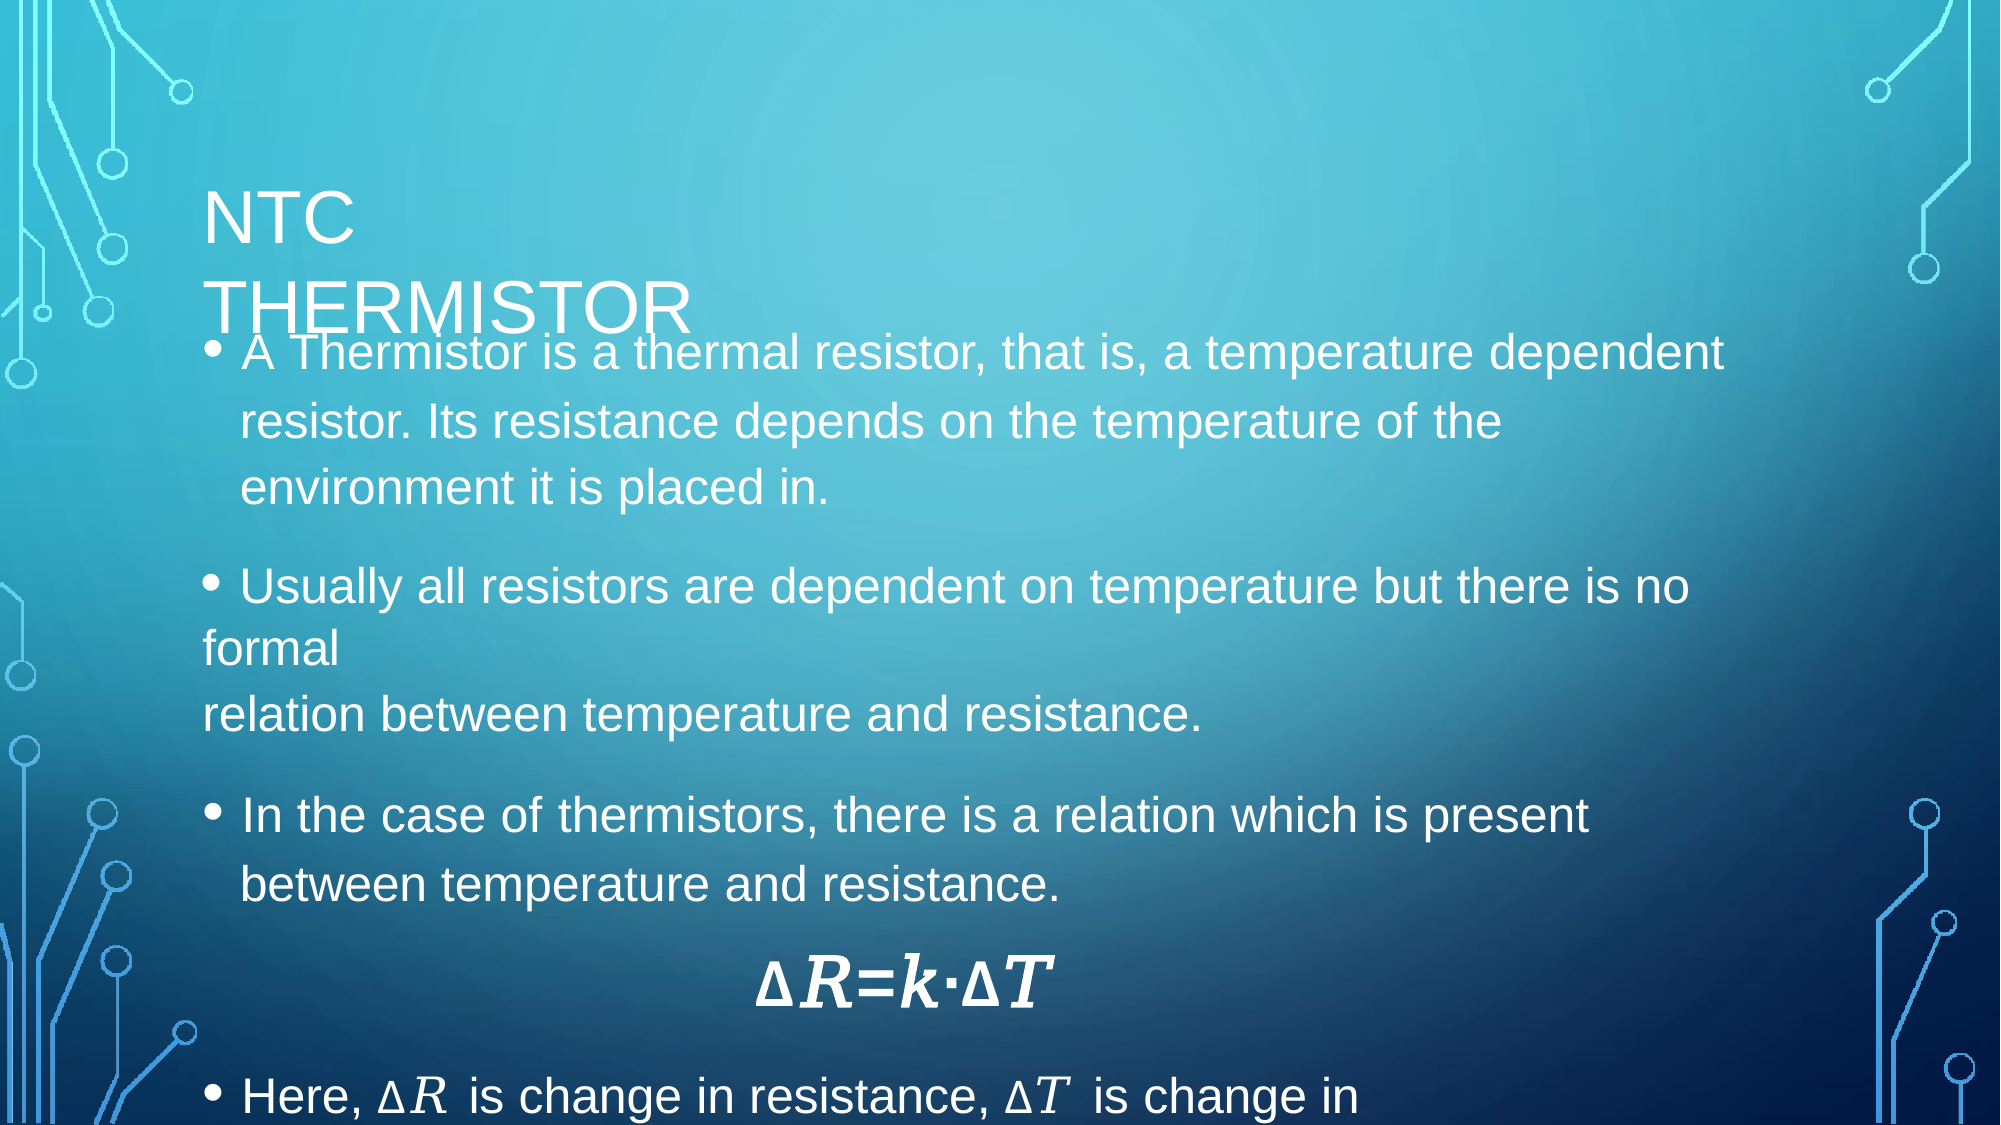

# NTC THERMISTOR
• A Thermistor is a thermal resistor, that is, a temperature dependent resistor. Its resistance depends on the temperature of the environment it is placed in.
• Usually all resistors are dependent on temperature but there is no formal
relation between temperature and resistance.
• In the case of thermistors, there is a relation which is present between temperature and resistance.
Δ𝑅=𝑘∙Δ𝑇
• Here, Δ𝑅 is change in resistance, Δ𝑇 is change in temperature and 𝑘 is temperature coefficient of resistance.